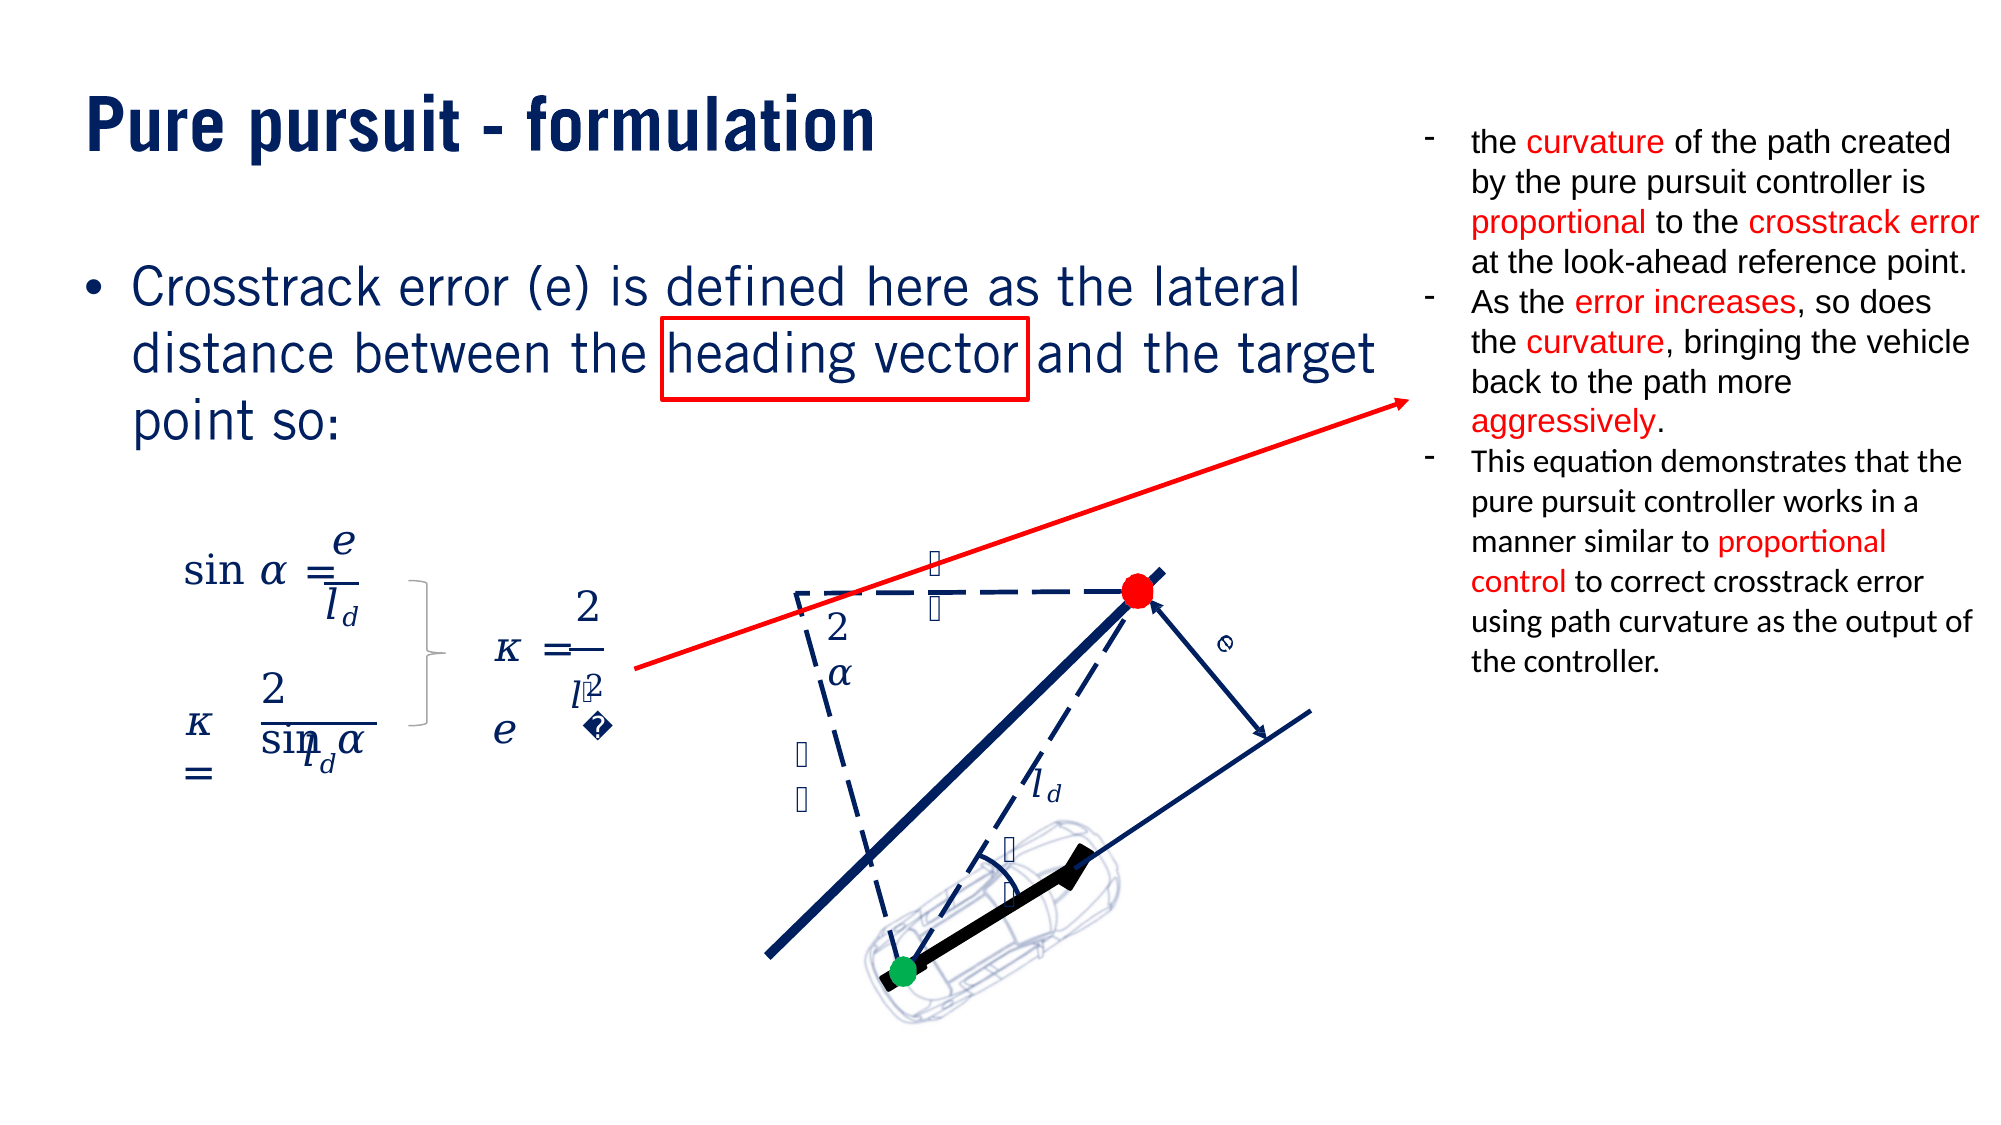

the curvature of the path created by the pure pursuit controller is proportional to the crosstrack error at the look-ahead reference point.
As the error increases, so does the curvature, bringing the vehicle back to the path more aggressively.
This equation demonstrates that the pure pursuit controller works in a manner similar to proportional control to correct crosstrack error using path curvature as the output of the controller.
•

𝑒
sin 𝛼 =
𝑙𝑑
2 sin 𝛼
𝑅

2
𝜅 =	𝑒

2𝛼
𝑙2

𝑑
𝜅 =

𝑙𝑑

𝑅
𝑙𝑑

𝛼